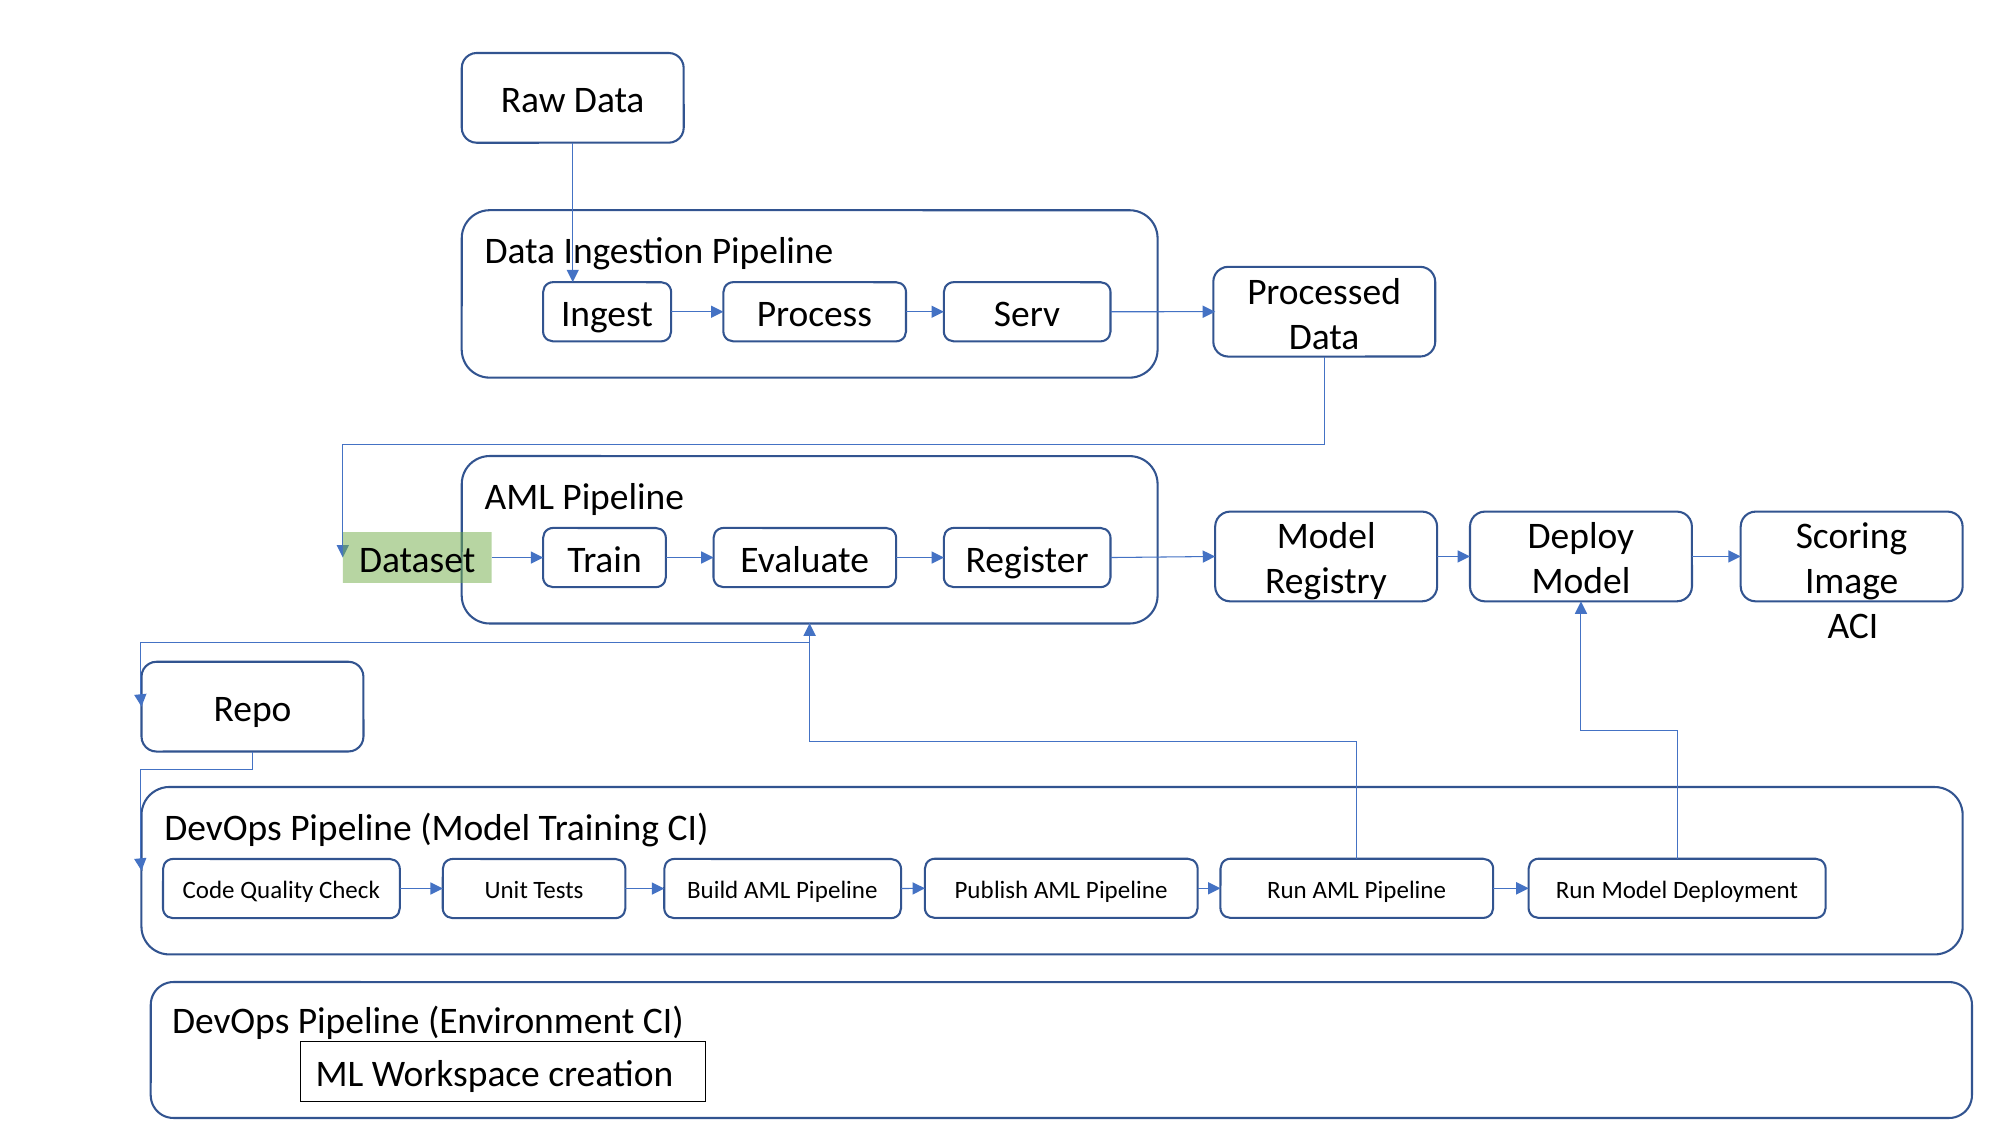

Raw Data
Data Ingestion Pipeline
Processed Data
Ingest
Process
Serv
AML Pipeline
Model Registry
Deploy Model
Scoring Image
Train
Evaluate
Register
Dataset
ACI
Repo
DevOps Pipeline (Model Training CI)
Publish AML Pipeline
Run AML Pipeline
Run Model Deployment
Code Quality Check
Unit Tests
Build AML Pipeline
DevOps Pipeline (Environment CI)
ML Workspace creation